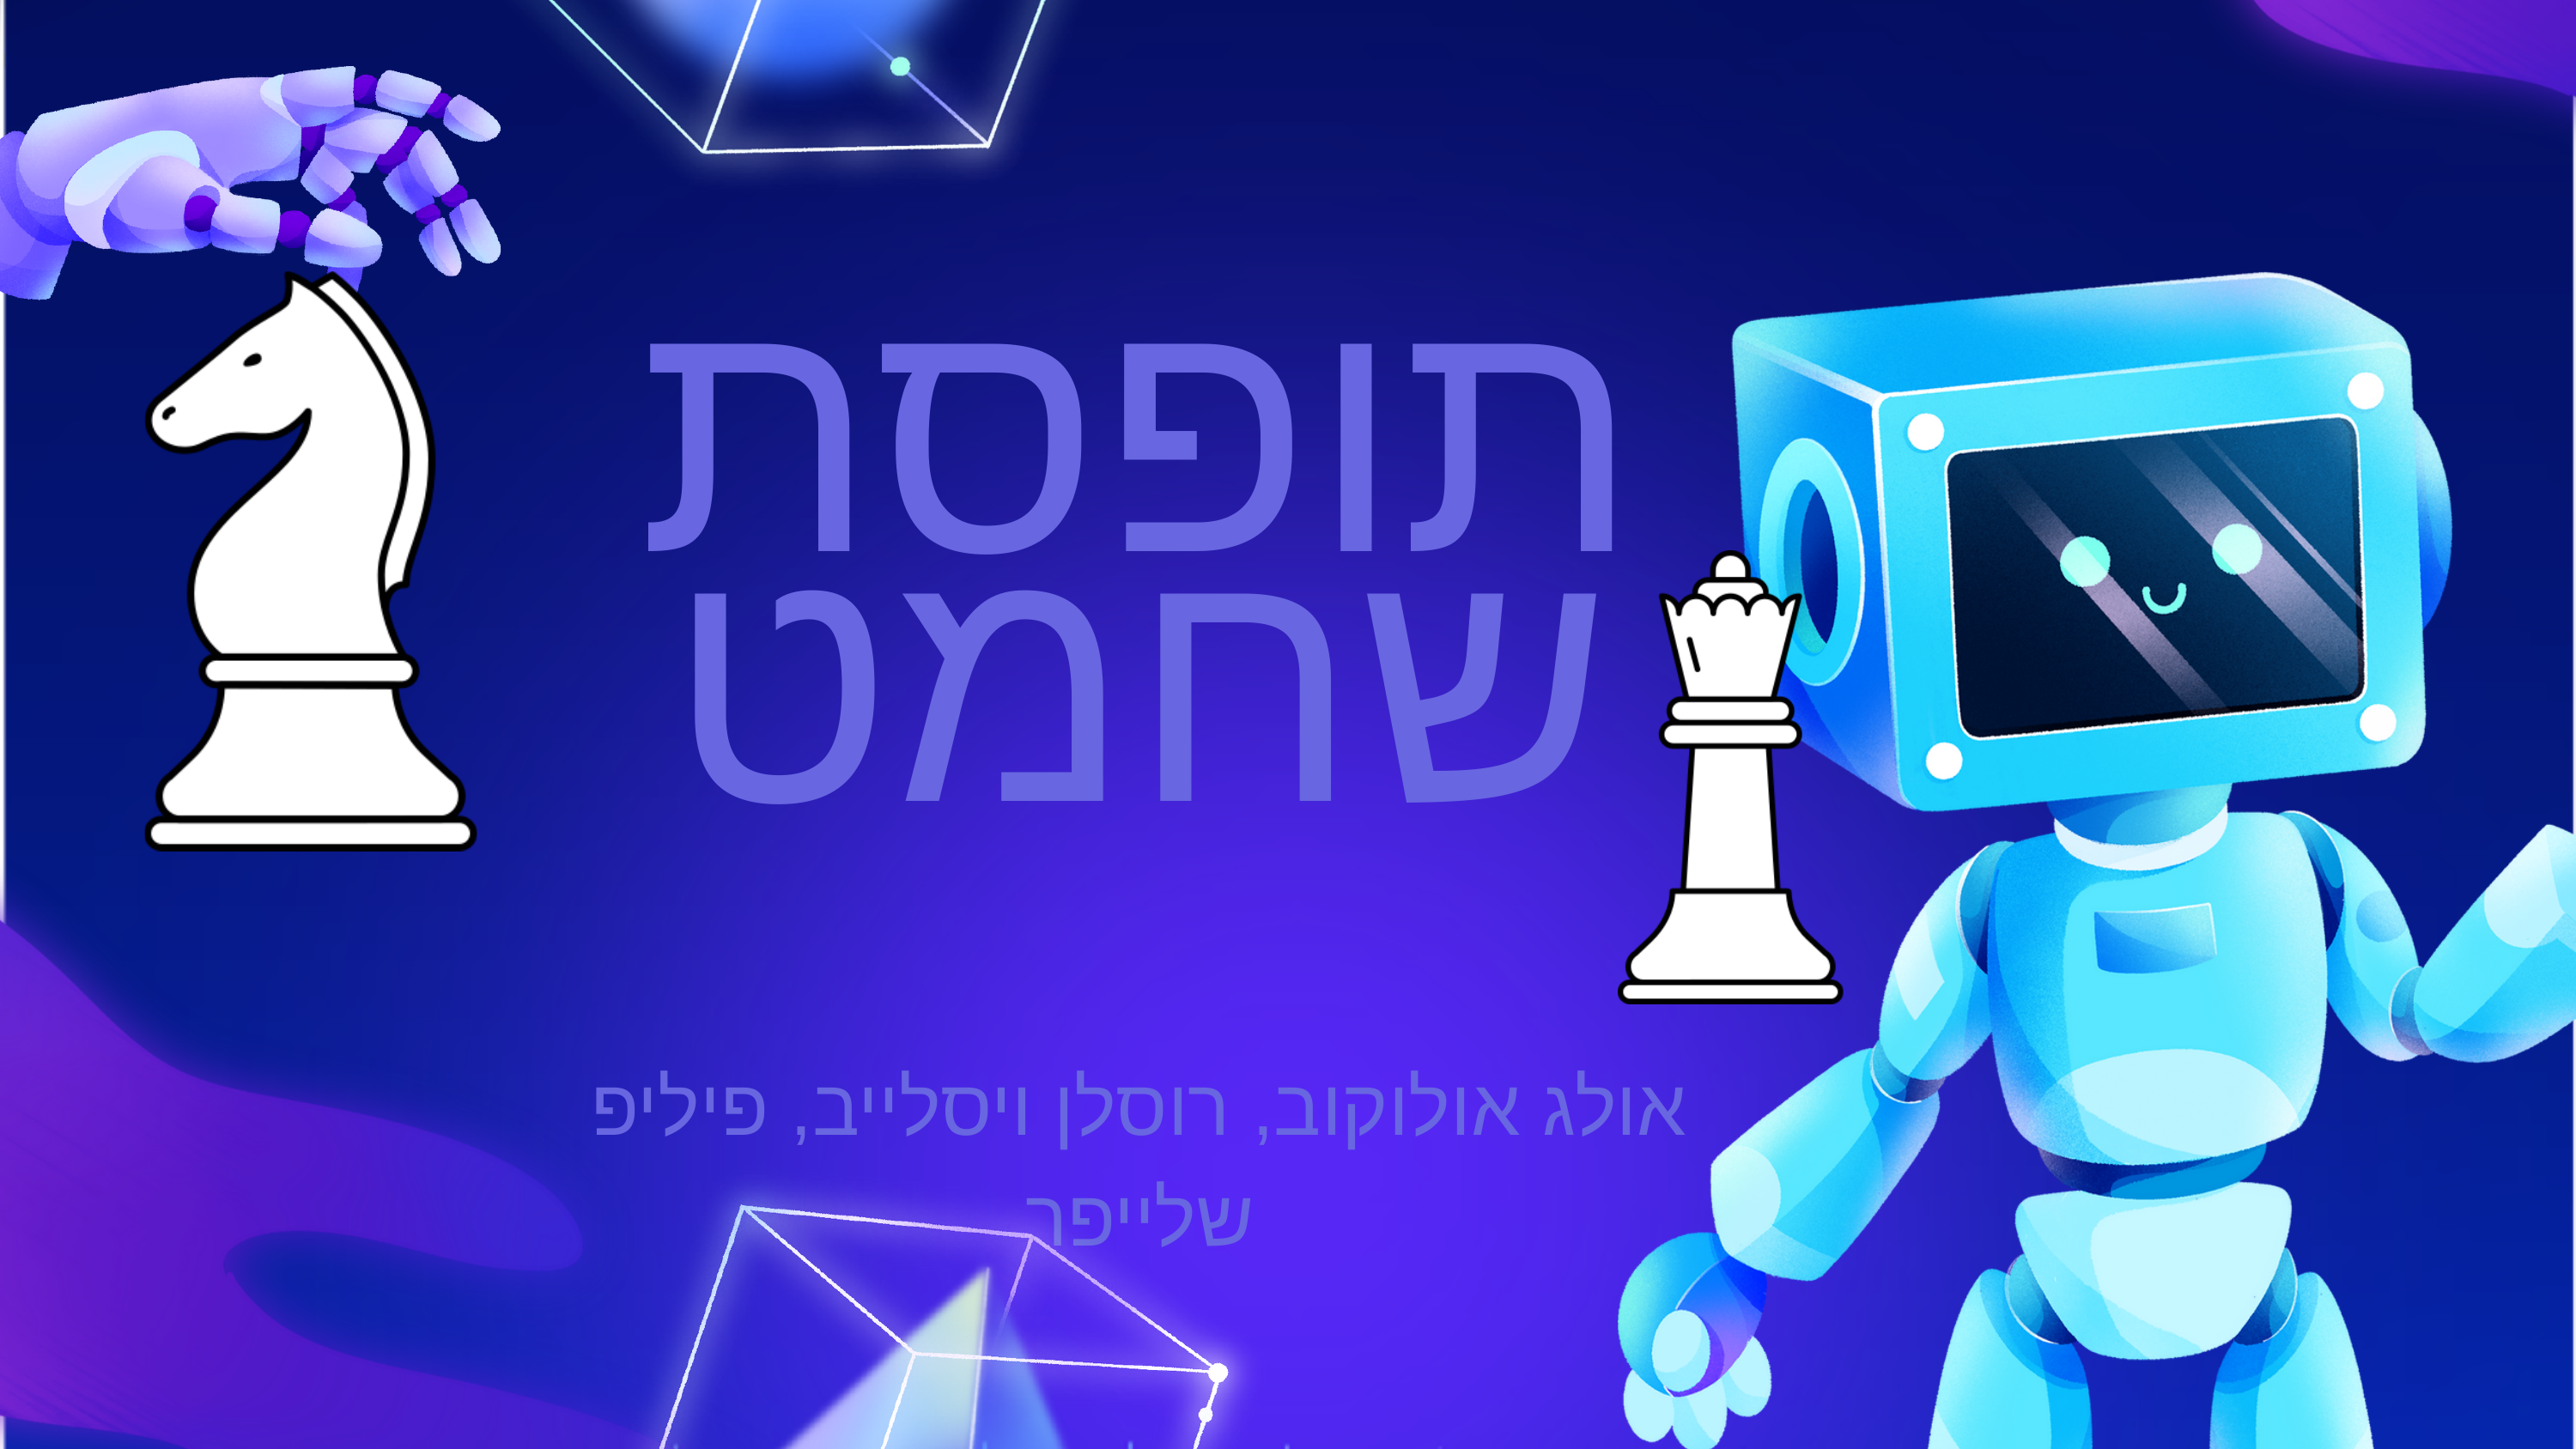

תופסת שחמט

אולג אולוקוב, רוסלן ויסלייב, פיליפ שלייפר